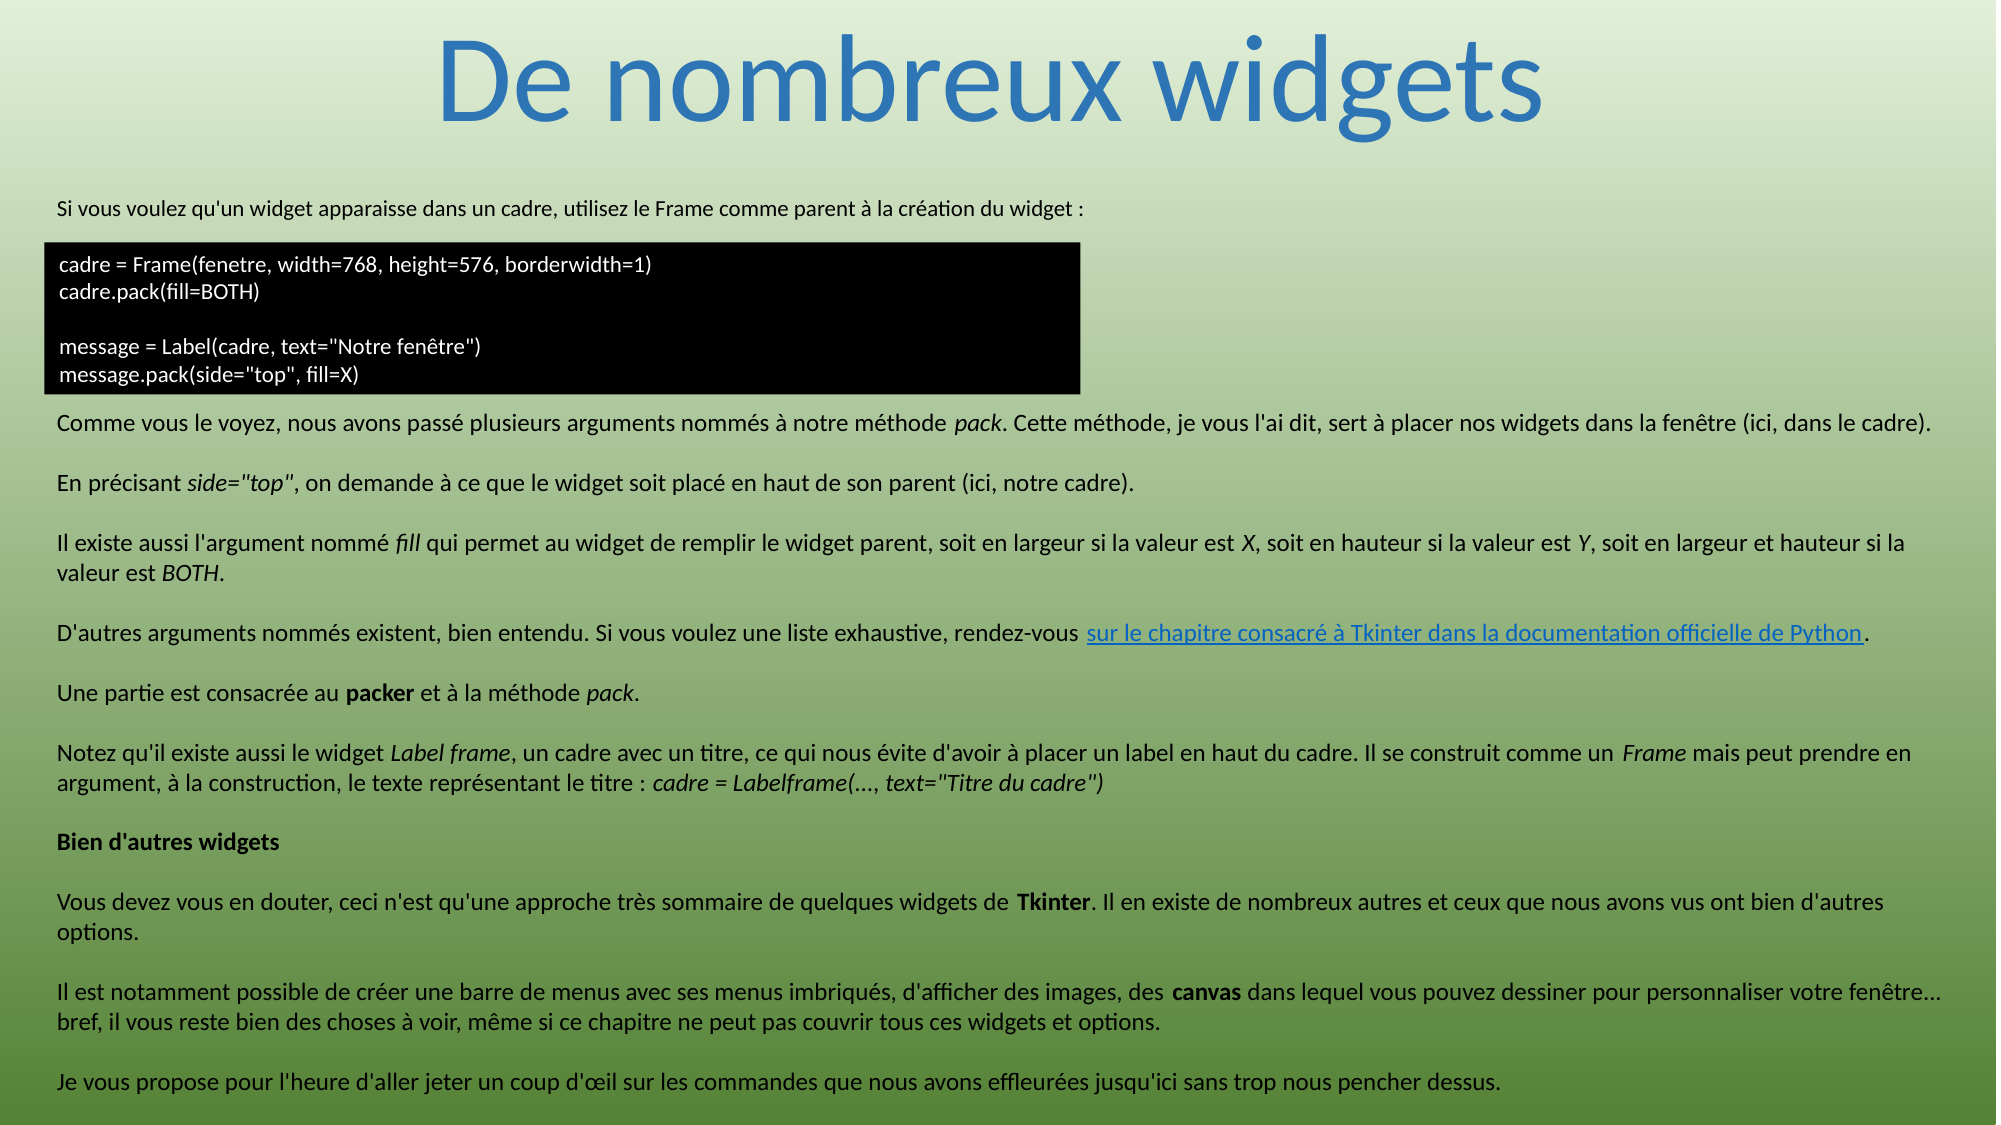

# De nombreux widgets
Si vous voulez qu'un widget apparaisse dans un cadre, utilisez le Frame comme parent à la création du widget :
cadre = Frame(fenetre, width=768, height=576, borderwidth=1)
cadre.pack(fill=BOTH)

message = Label(cadre, text="Notre fenêtre")
message.pack(side="top", fill=X)
Comme vous le voyez, nous avons passé plusieurs arguments nommés à notre méthode pack. Cette méthode, je vous l'ai dit, sert à placer nos widgets dans la fenêtre (ici, dans le cadre).

En précisant side="top", on demande à ce que le widget soit placé en haut de son parent (ici, notre cadre).

Il existe aussi l'argument nommé fill qui permet au widget de remplir le widget parent, soit en largeur si la valeur est X, soit en hauteur si la valeur est Y, soit en largeur et hauteur si la valeur est BOTH.

D'autres arguments nommés existent, bien entendu. Si vous voulez une liste exhaustive, rendez-vous sur le chapitre consacré à Tkinter dans la documentation officielle de Python.

Une partie est consacrée au packer et à la méthode pack.

Notez qu'il existe aussi le widget Label frame, un cadre avec un titre, ce qui nous évite d'avoir à placer un label en haut du cadre. Il se construit comme un Frame mais peut prendre en argument, à la construction, le texte représentant le titre : cadre = Labelframe(..., text="Titre du cadre")

Bien d'autres widgets

Vous devez vous en douter, ceci n'est qu'une approche très sommaire de quelques widgets de Tkinter. Il en existe de nombreux autres et ceux que nous avons vus ont bien d'autres options.

Il est notamment possible de créer une barre de menus avec ses menus imbriqués, d'afficher des images, des canvas dans lequel vous pouvez dessiner pour personnaliser votre fenêtre... bref, il vous reste bien des choses à voir, même si ce chapitre ne peut pas couvrir tous ces widgets et options.

Je vous propose pour l'heure d'aller jeter un coup d'œil sur les commandes que nous avons effleurées jusqu'ici sans trop nous pencher dessus.

668